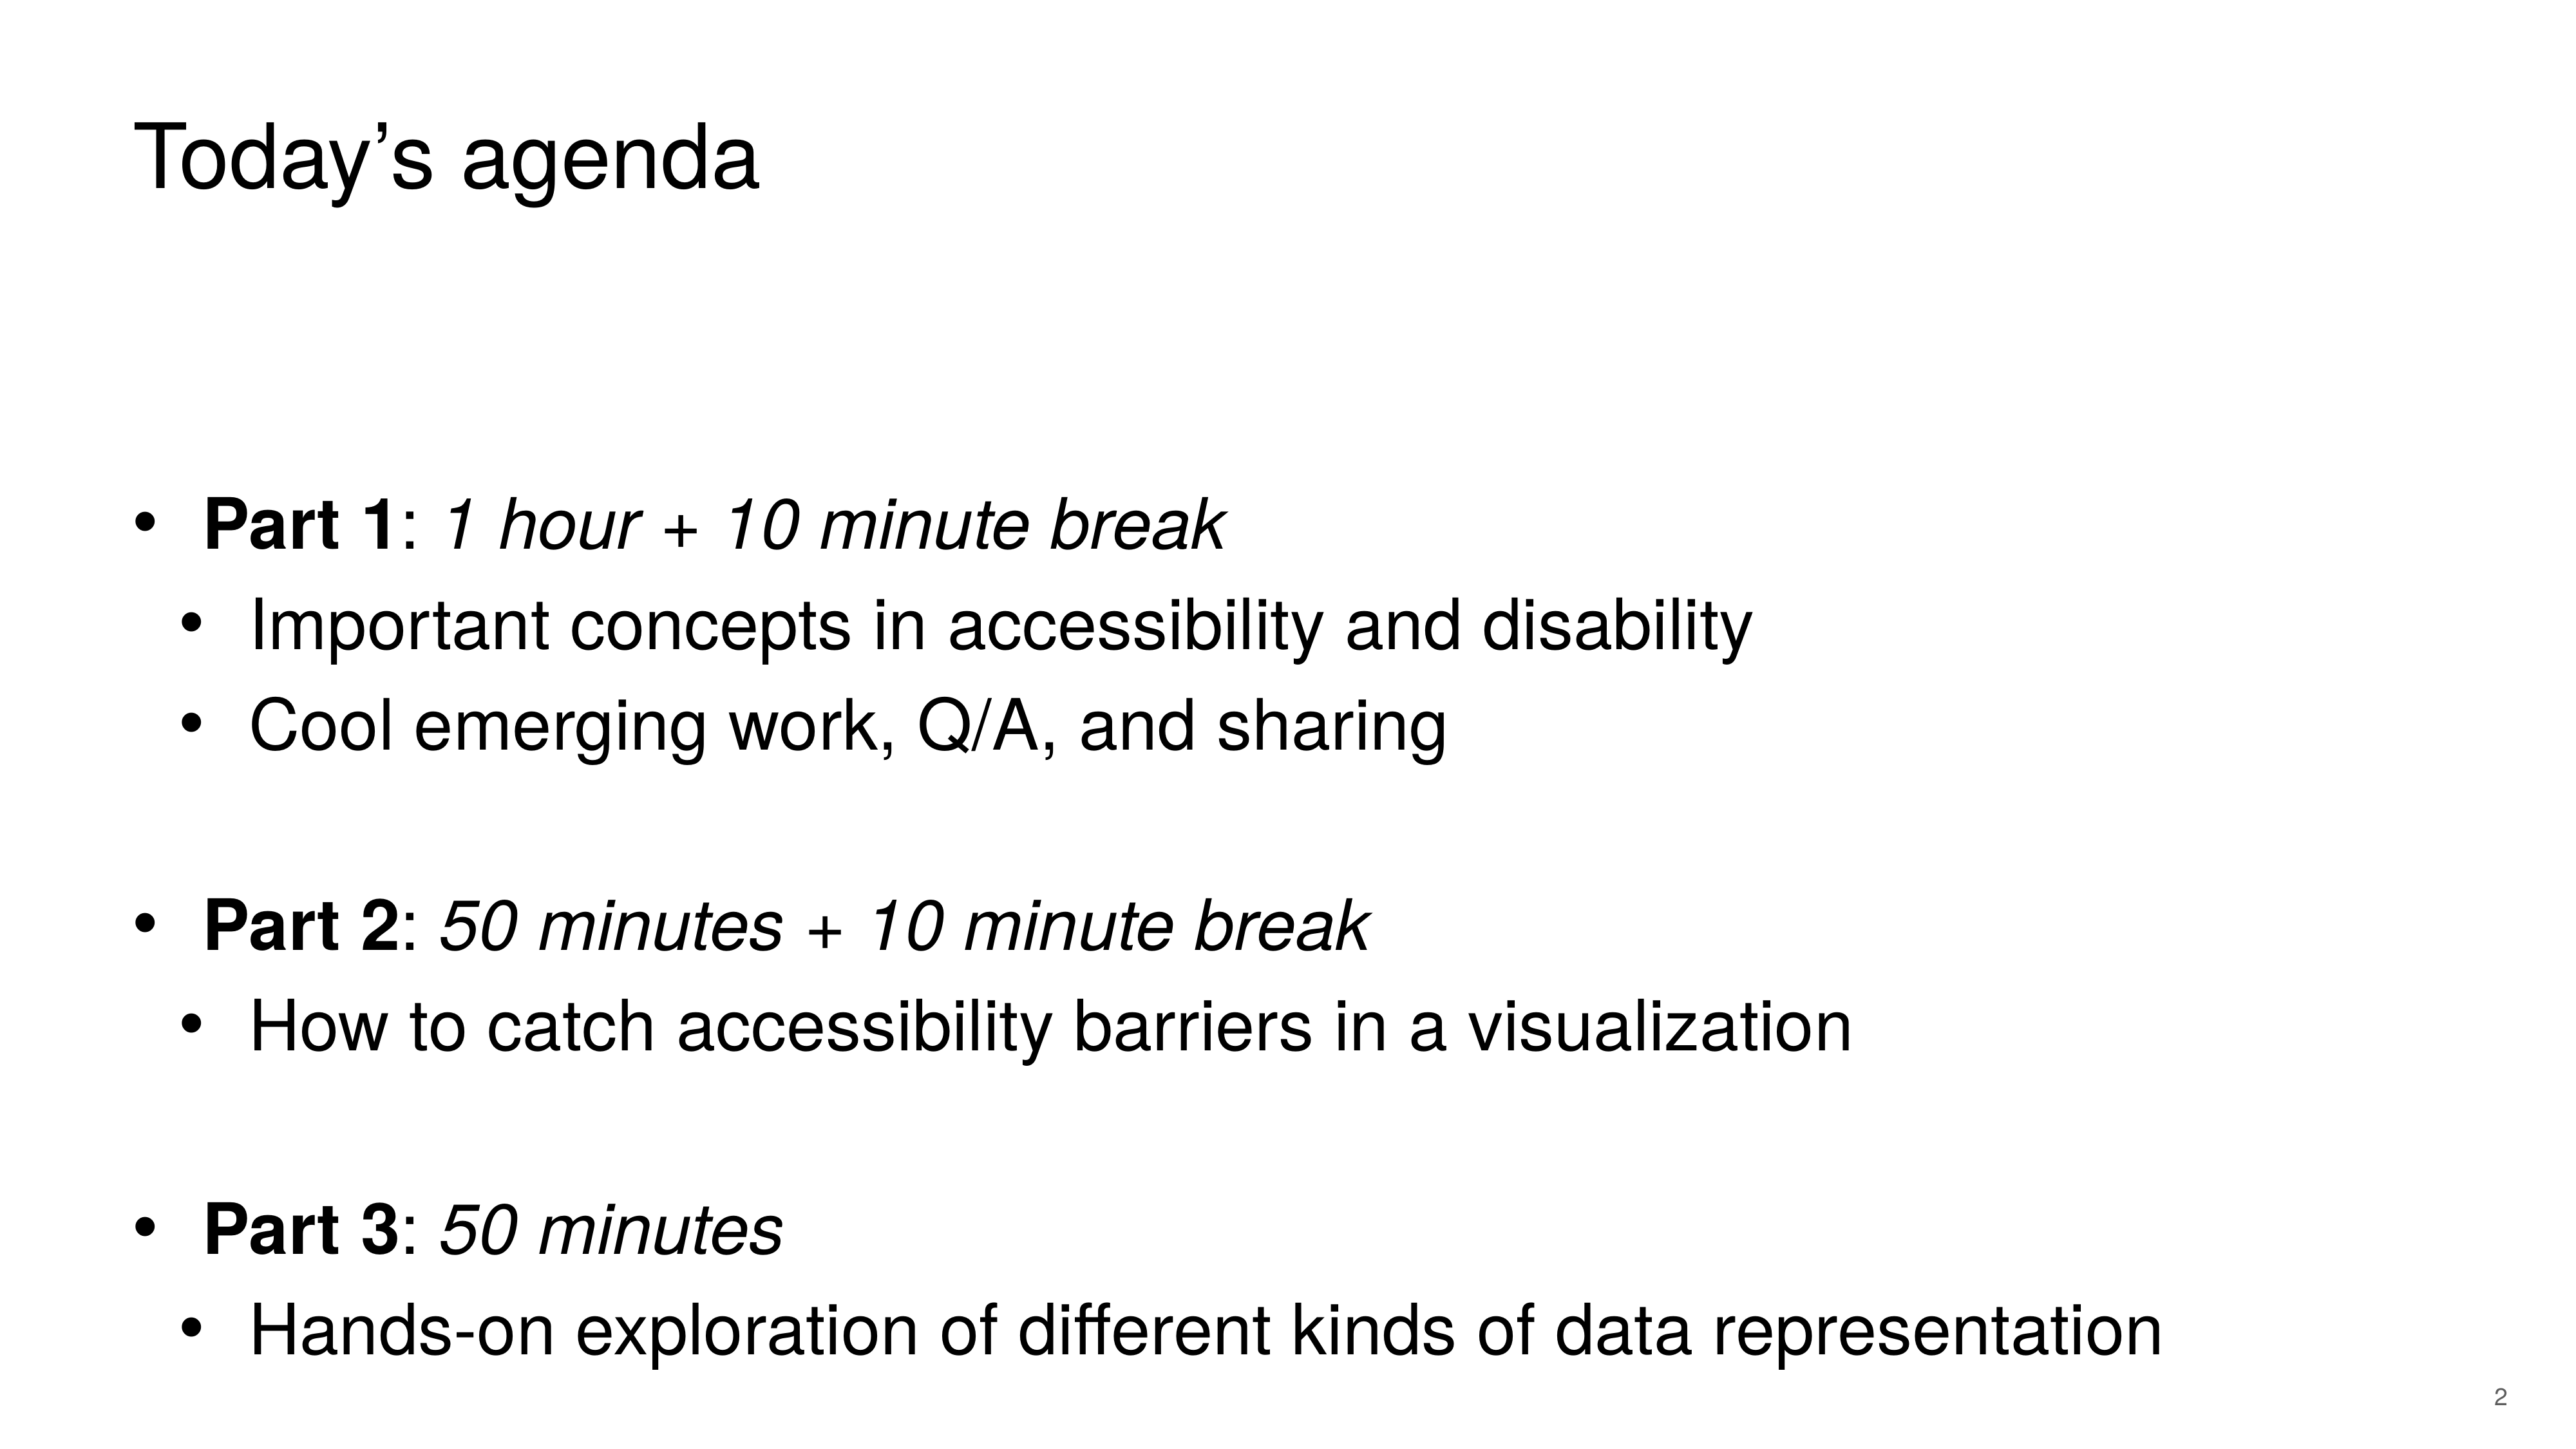

# Today’s agenda
Part 1: 1 hour + 10 minute break
Important concepts in accessibility and disability
Cool emerging work, Q/A, and sharing

Part 2: 50 minutes + 10 minute break
How to catch accessibility barriers in a visualization

Part 3: 50 minutes
Hands-on exploration of different kinds of data representation

2